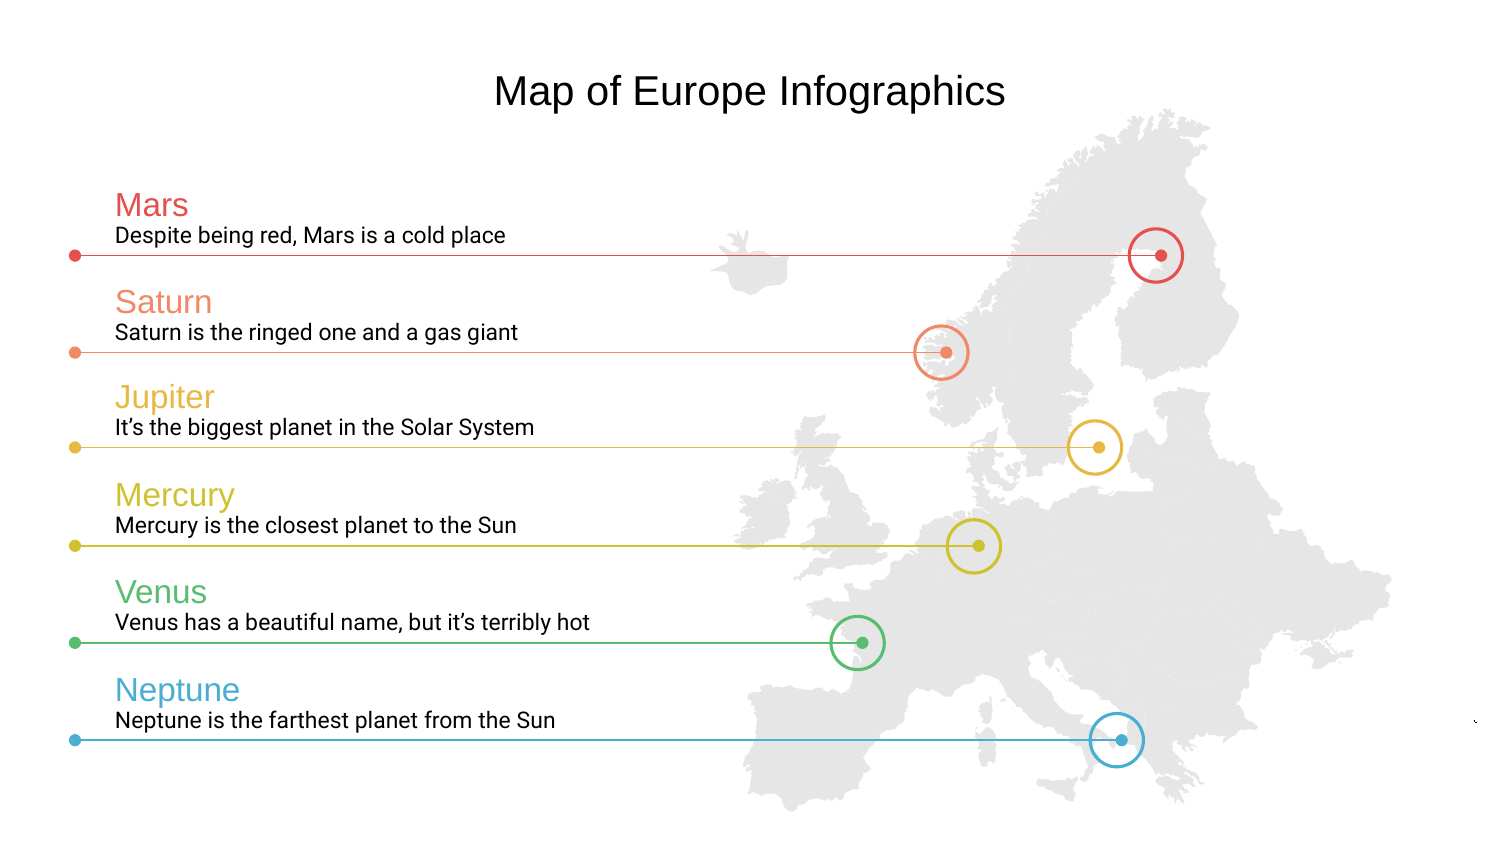

# Map of Europe Infographics

Mars
Despite being red, Mars is a cold place

Saturn
Saturn is the ringed one and a gas giant

Jupiter
It’s the biggest planet in the Solar System

Mercury
Mercury is the closest planet to the Sun

Venus
Venus has a beautiful name, but it’s terribly hot

Neptune
Neptune is the farthest planet from the Sun